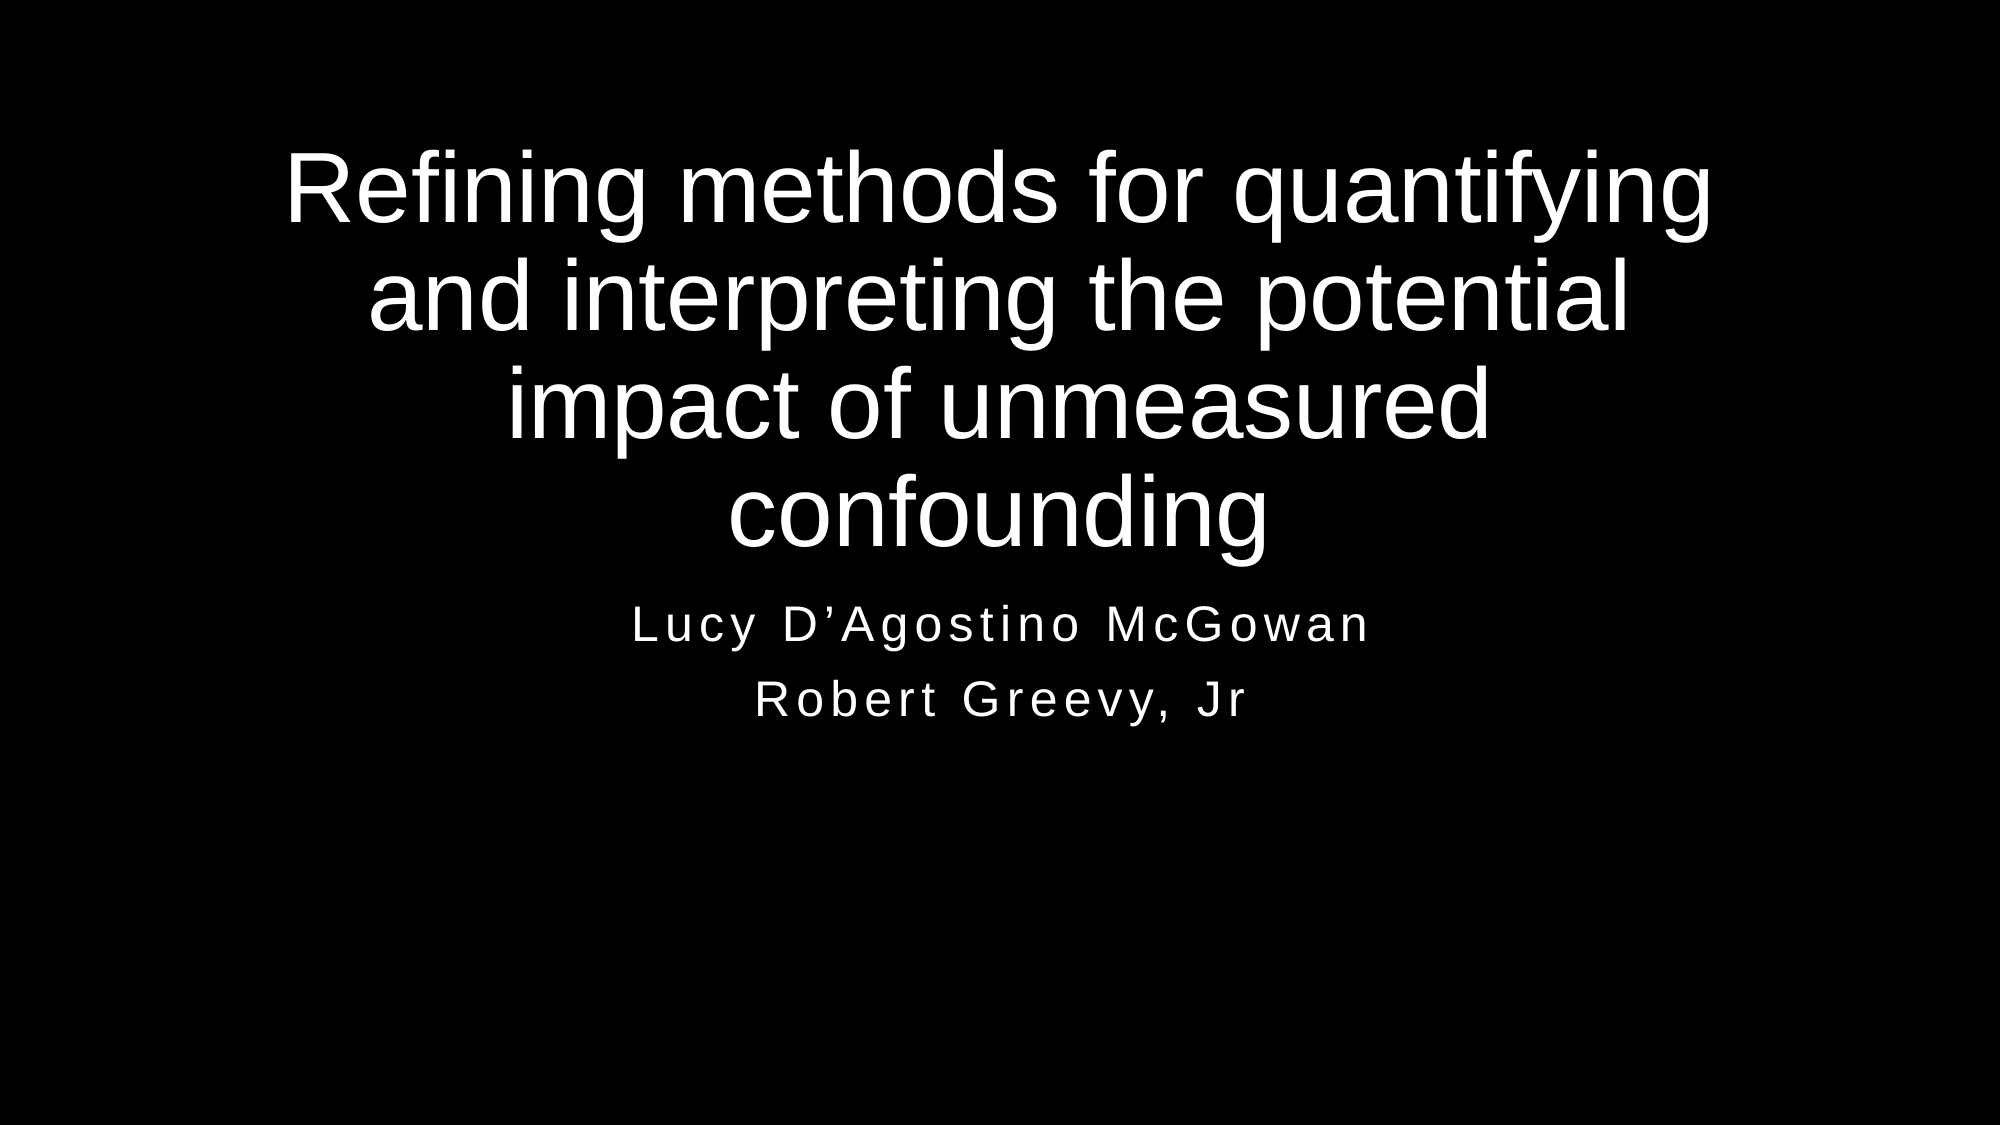

# Refining methods for quantifying and interpreting the potential impact of unmeasured confounding
Lucy D’Agostino McGowan
Robert Greevy, Jr